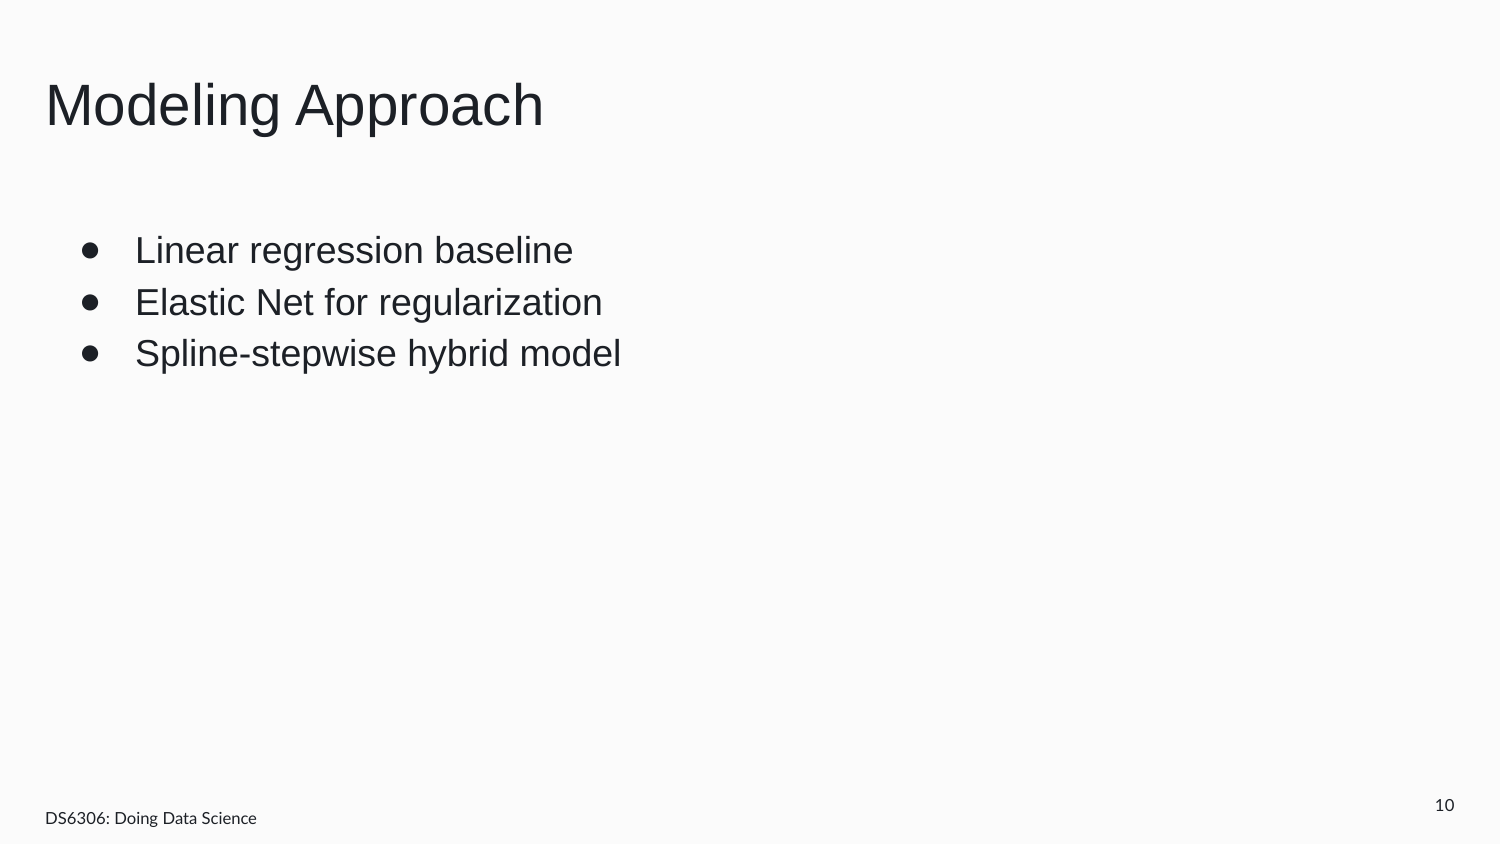

# Modeling Approach
Linear regression baseline
Elastic Net for regularization
Spline-stepwise hybrid model
DS6306: Doing Data Science
10